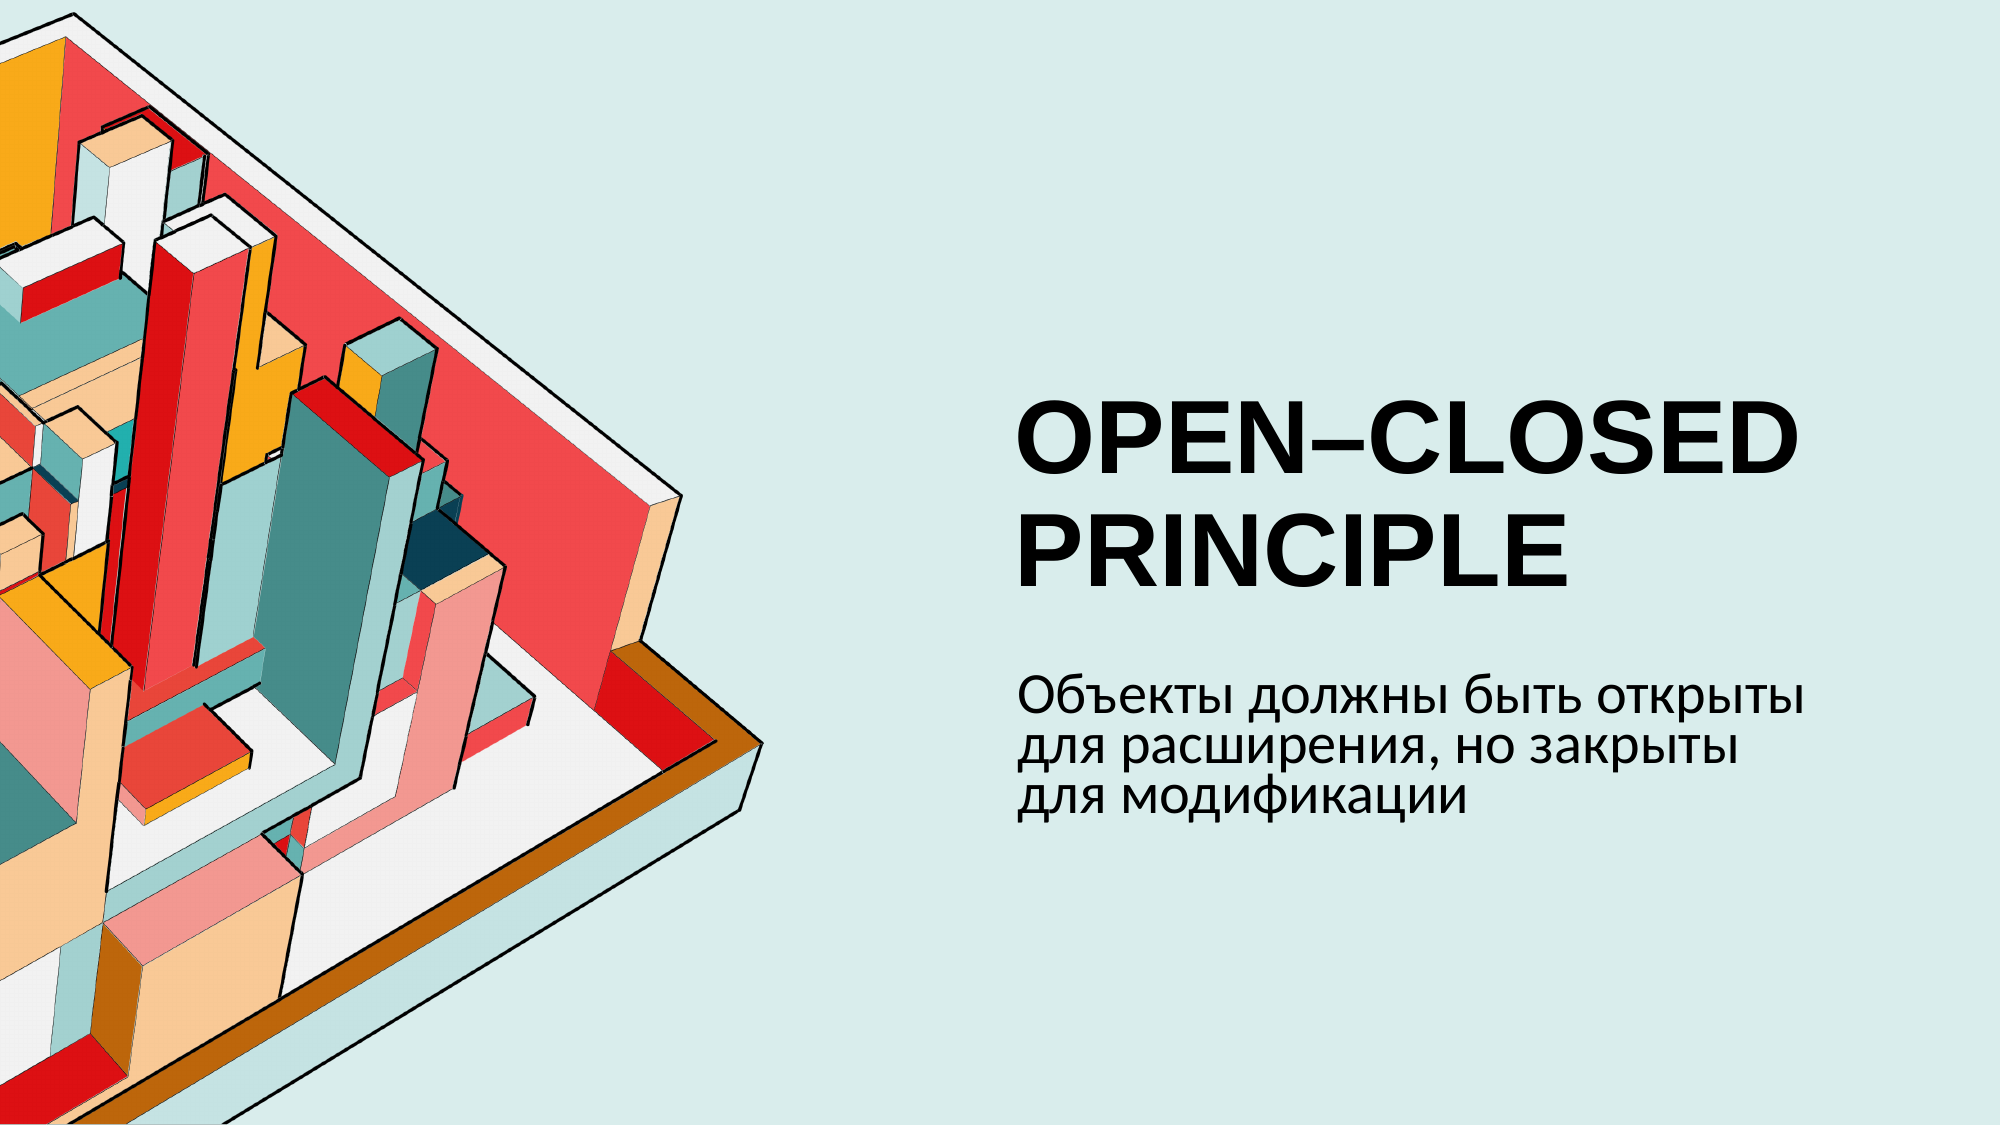

# Open–closed principle
Объекты должны быть открыты
для расширения, но закрыты
для модификации